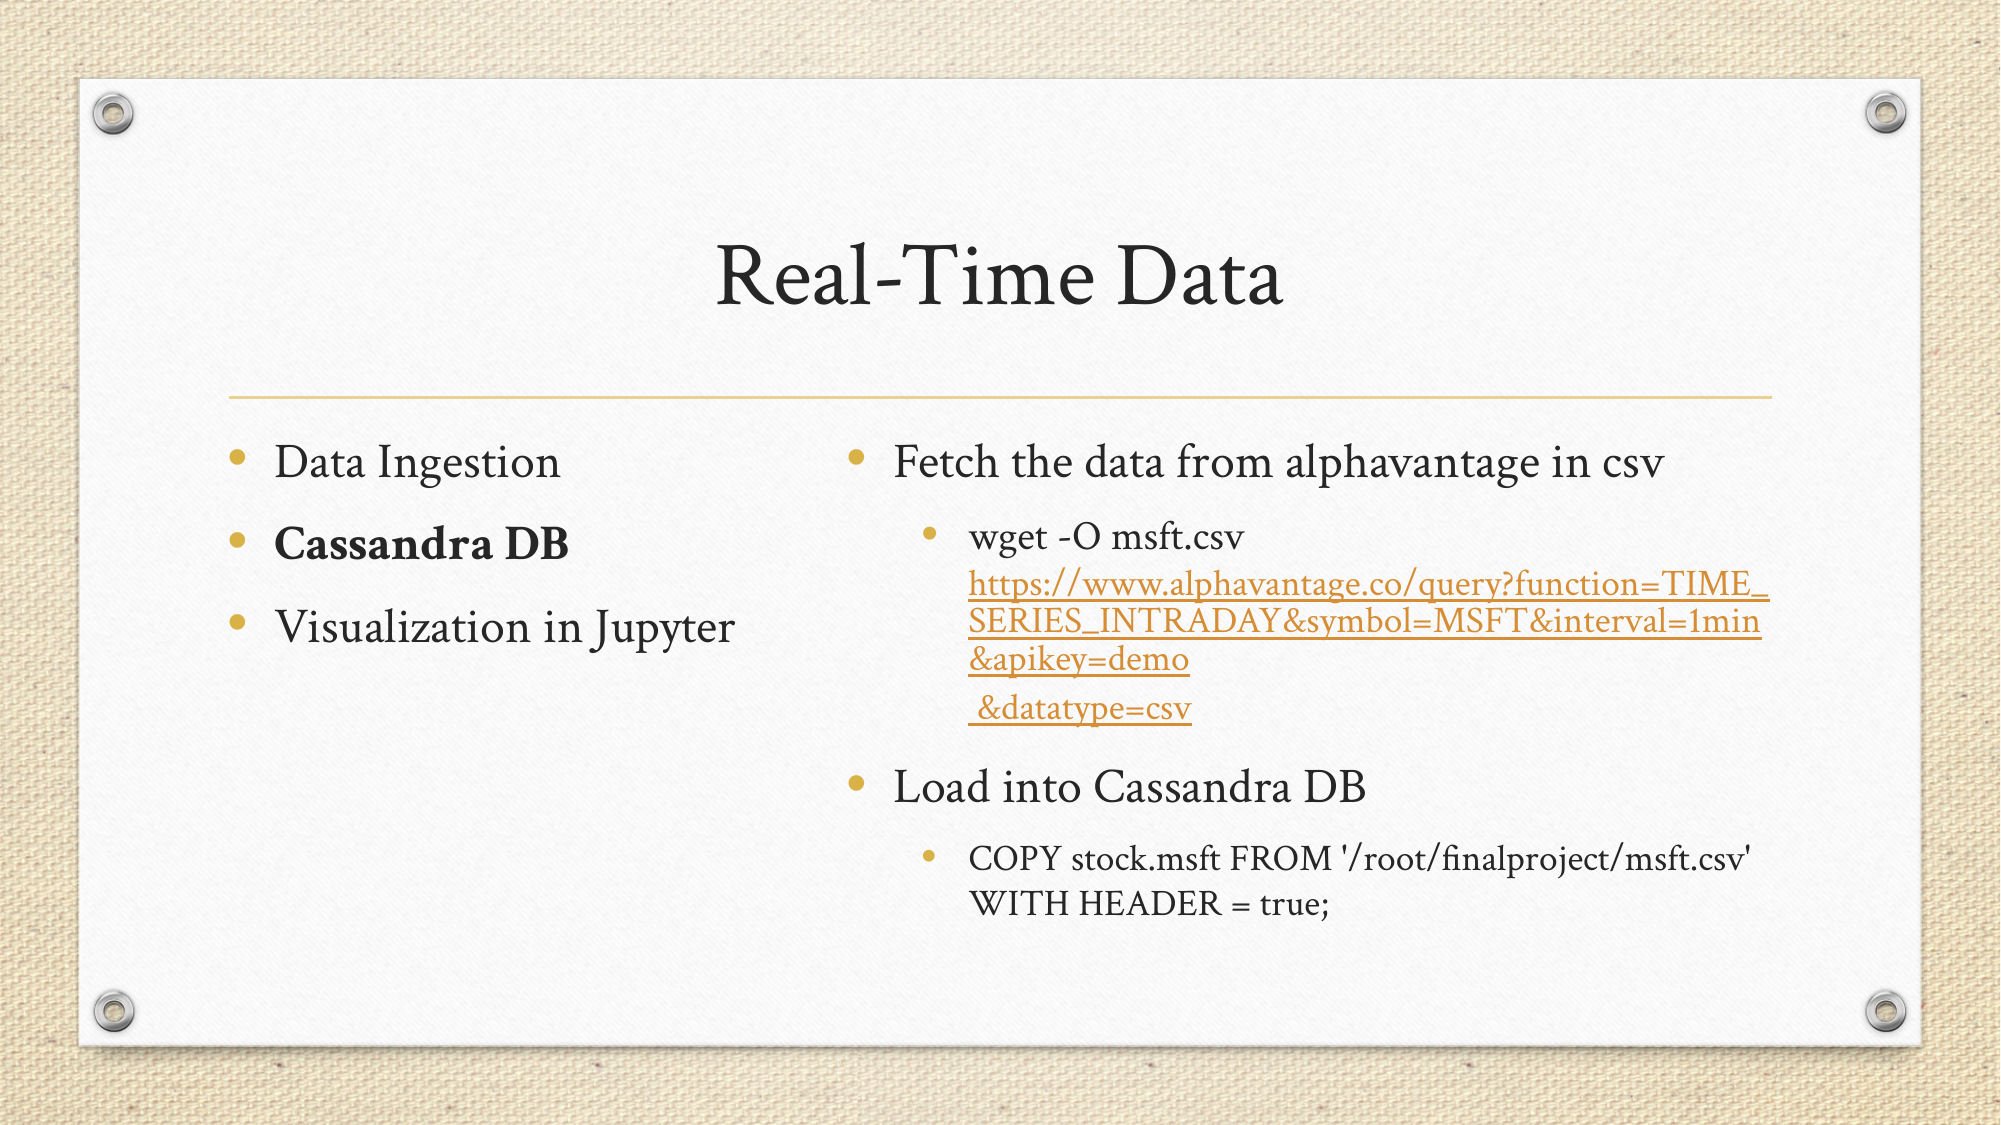

# Real-Time Data
Data Ingestion
Cassandra DB
Visualization in Jupyter

Fetch the data from alphavantage in csv
wget -O msft.csv  https://www.alphavantage.co/query?function=TIME_SERIES_INTRADAY&symbol=MSFT&interval=1min&apikey=demo &datatype=csv
Load into Cassandra DB
COPY stock.msft FROM '/root/finalproject/msft.csv' WITH HEADER = true;